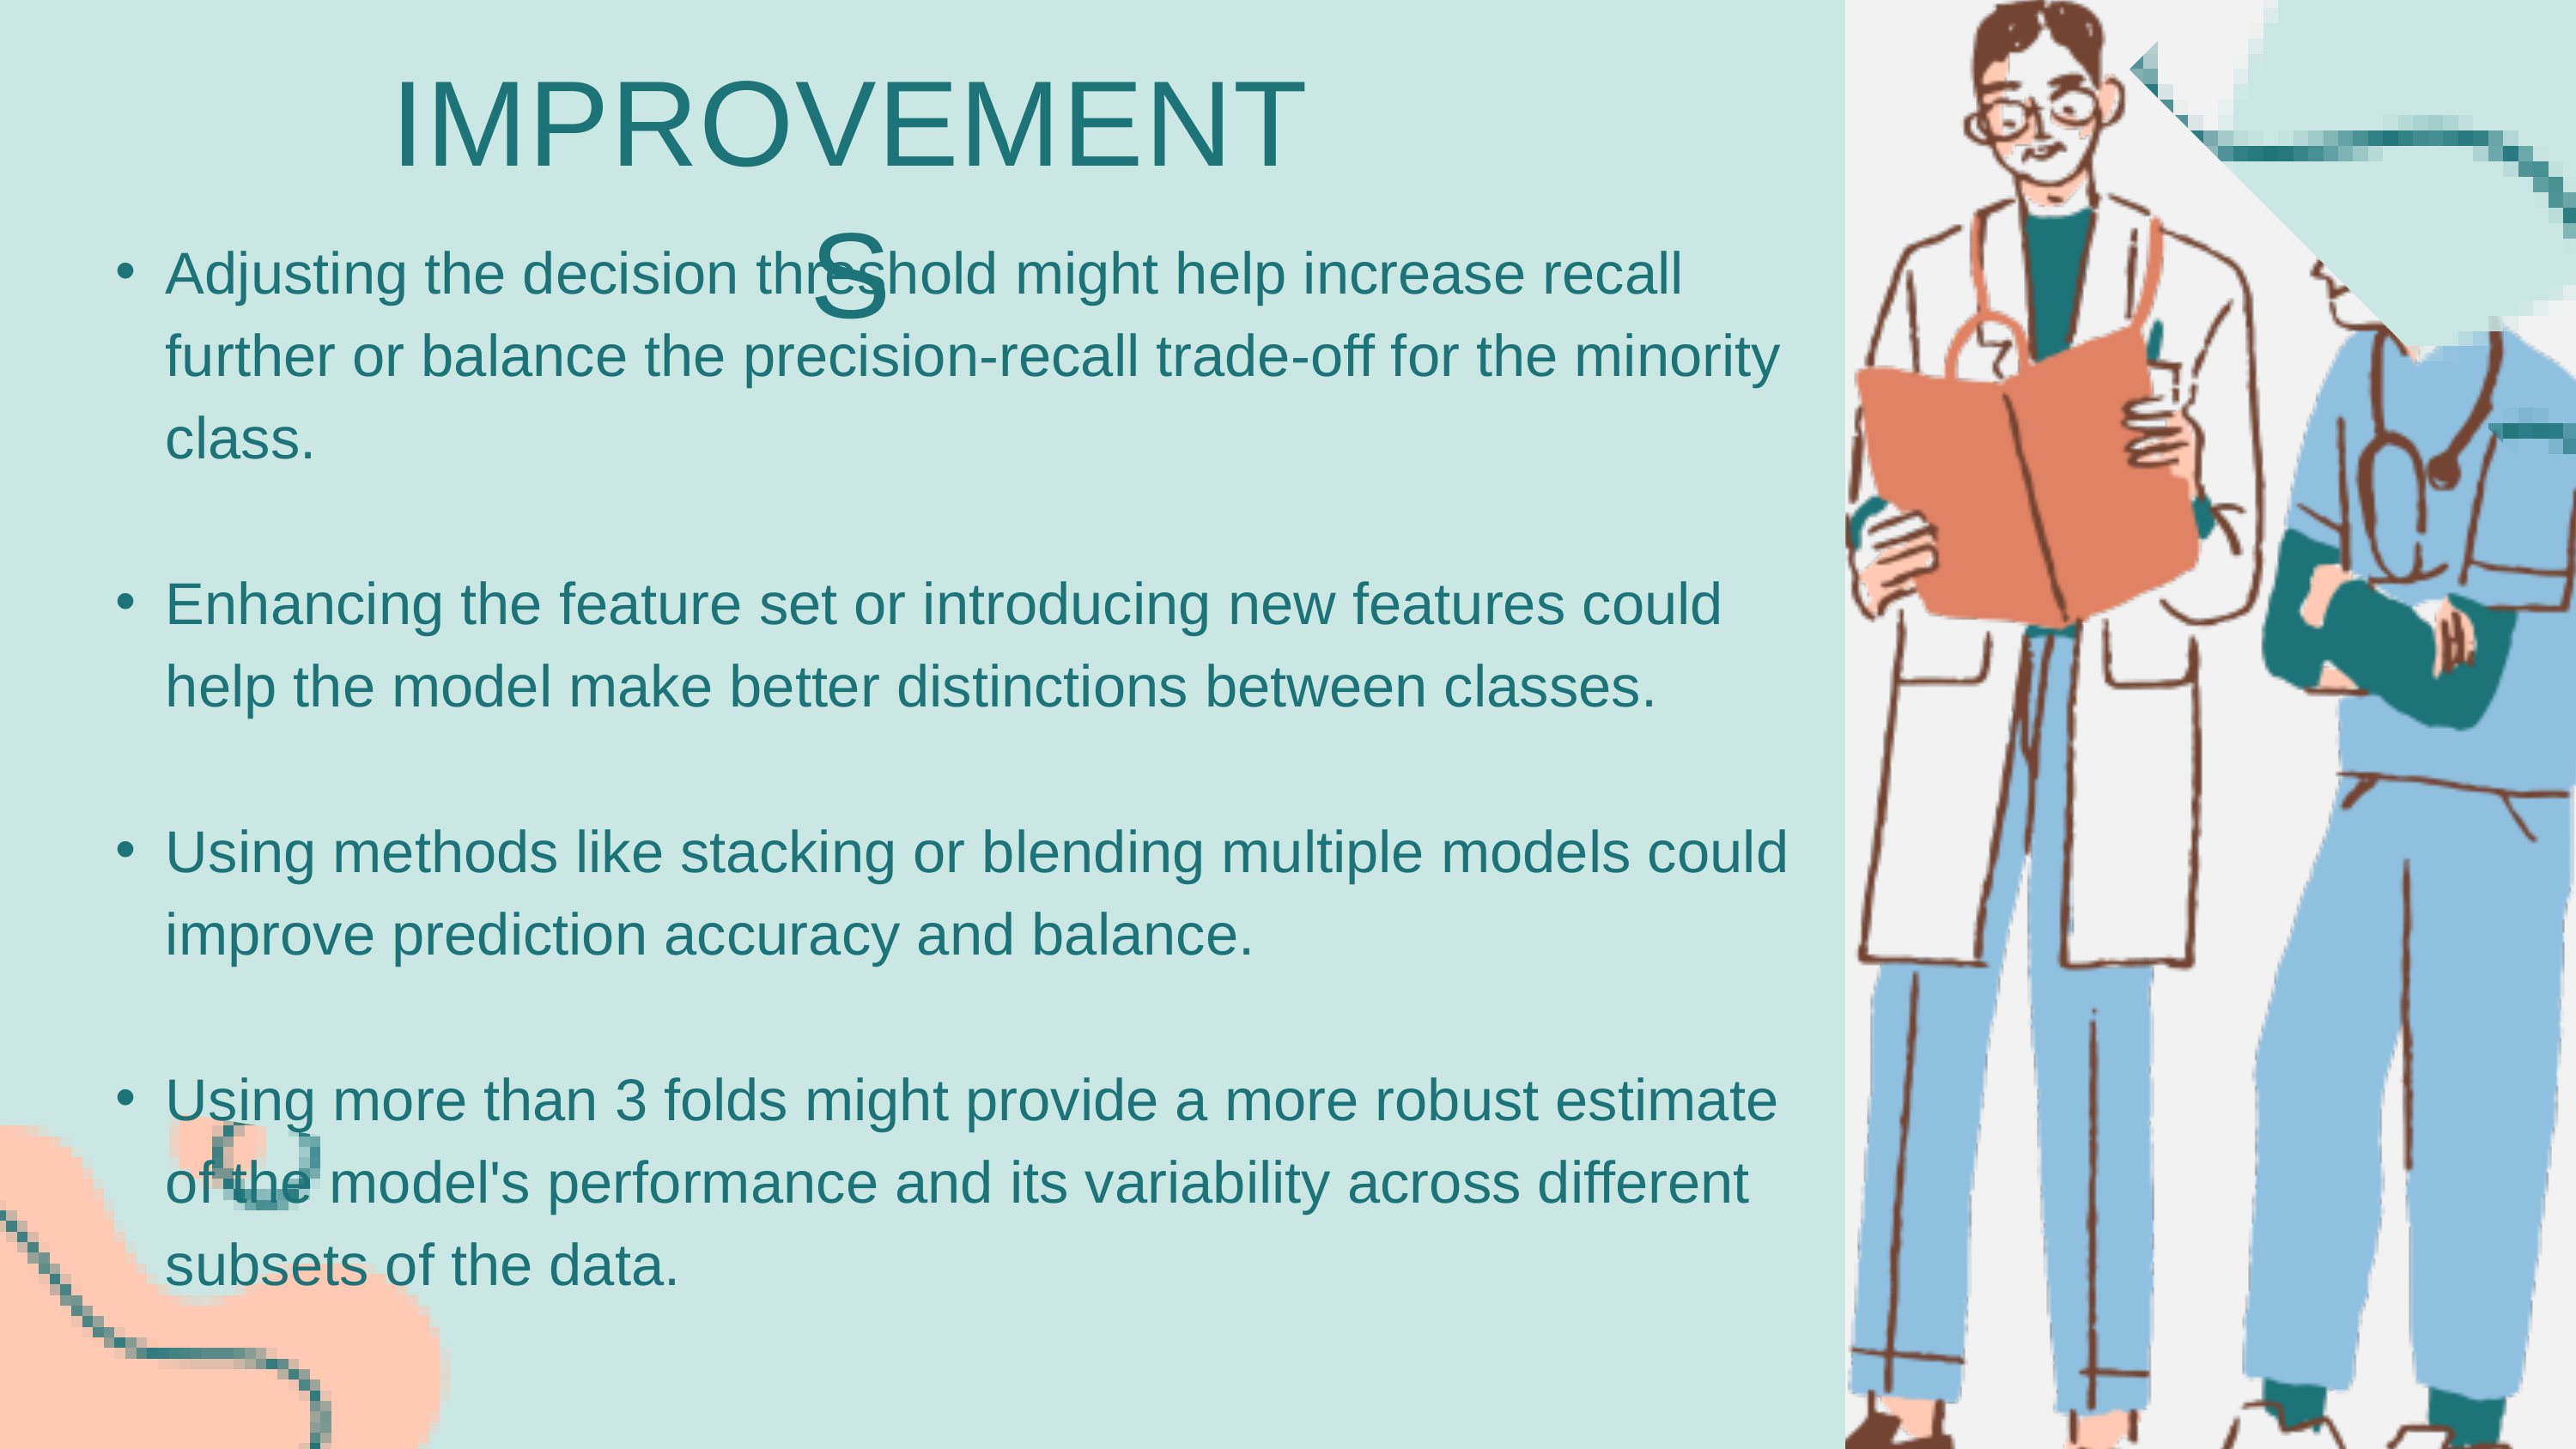

IMPROVEMENTS
Adjusting the decision threshold might help increase recall further or balance the precision-recall trade-off for the minority class.

Enhancing the feature set or introducing new features could help the model make better distinctions between classes.

Using methods like stacking or blending multiple models could improve prediction accuracy and balance.

Using more than 3 folds might provide a more robust estimate of the model's performance and its variability across different subsets of the data.